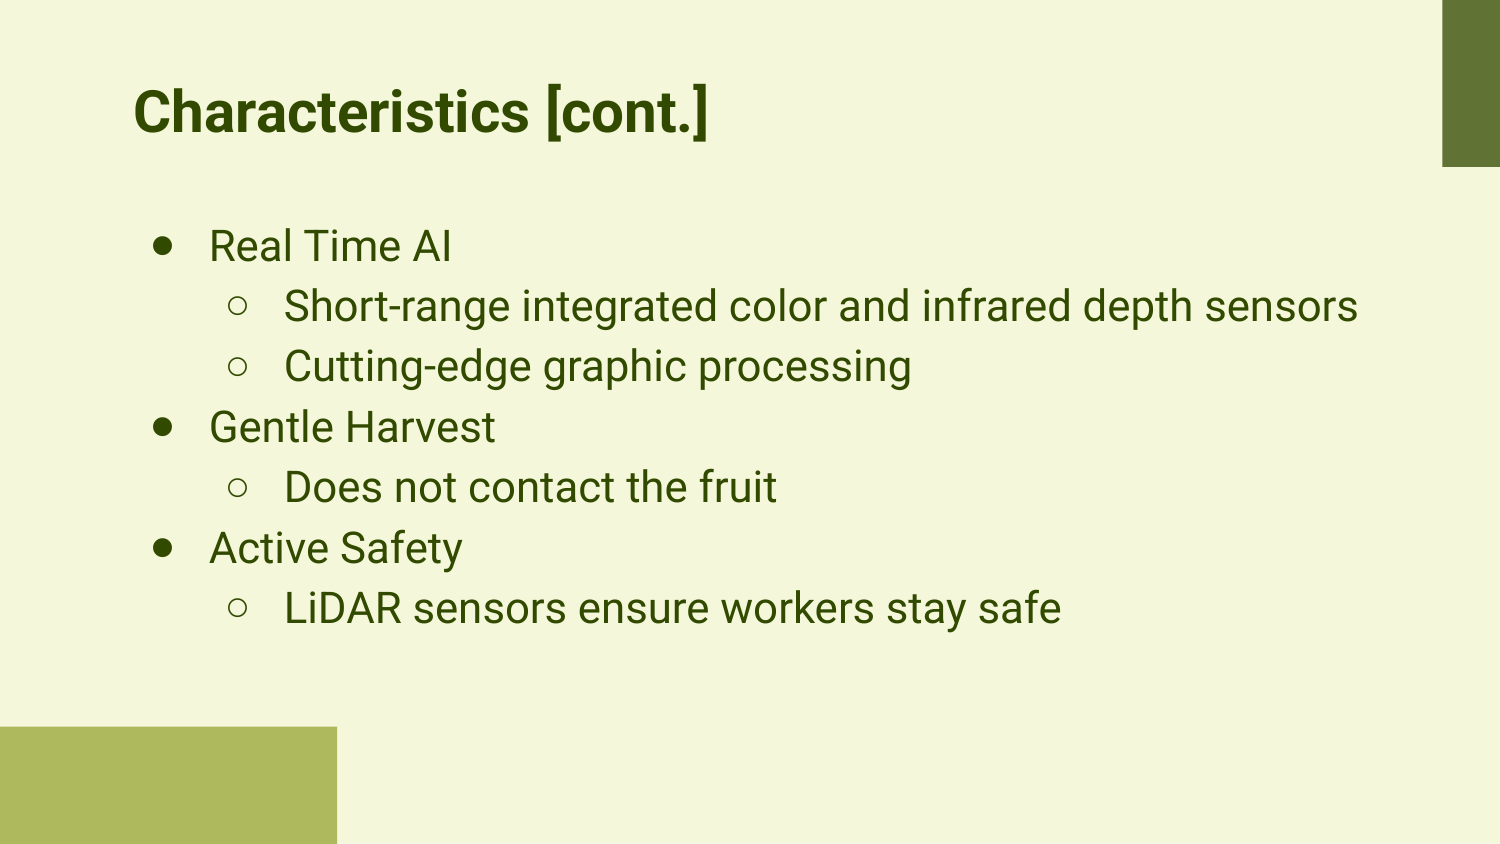

# Characteristics [cont.]
Real Time AI
Short-range integrated color and infrared depth sensors
Cutting-edge graphic processing
Gentle Harvest
Does not contact the fruit
Active Safety
LiDAR sensors ensure workers stay safe